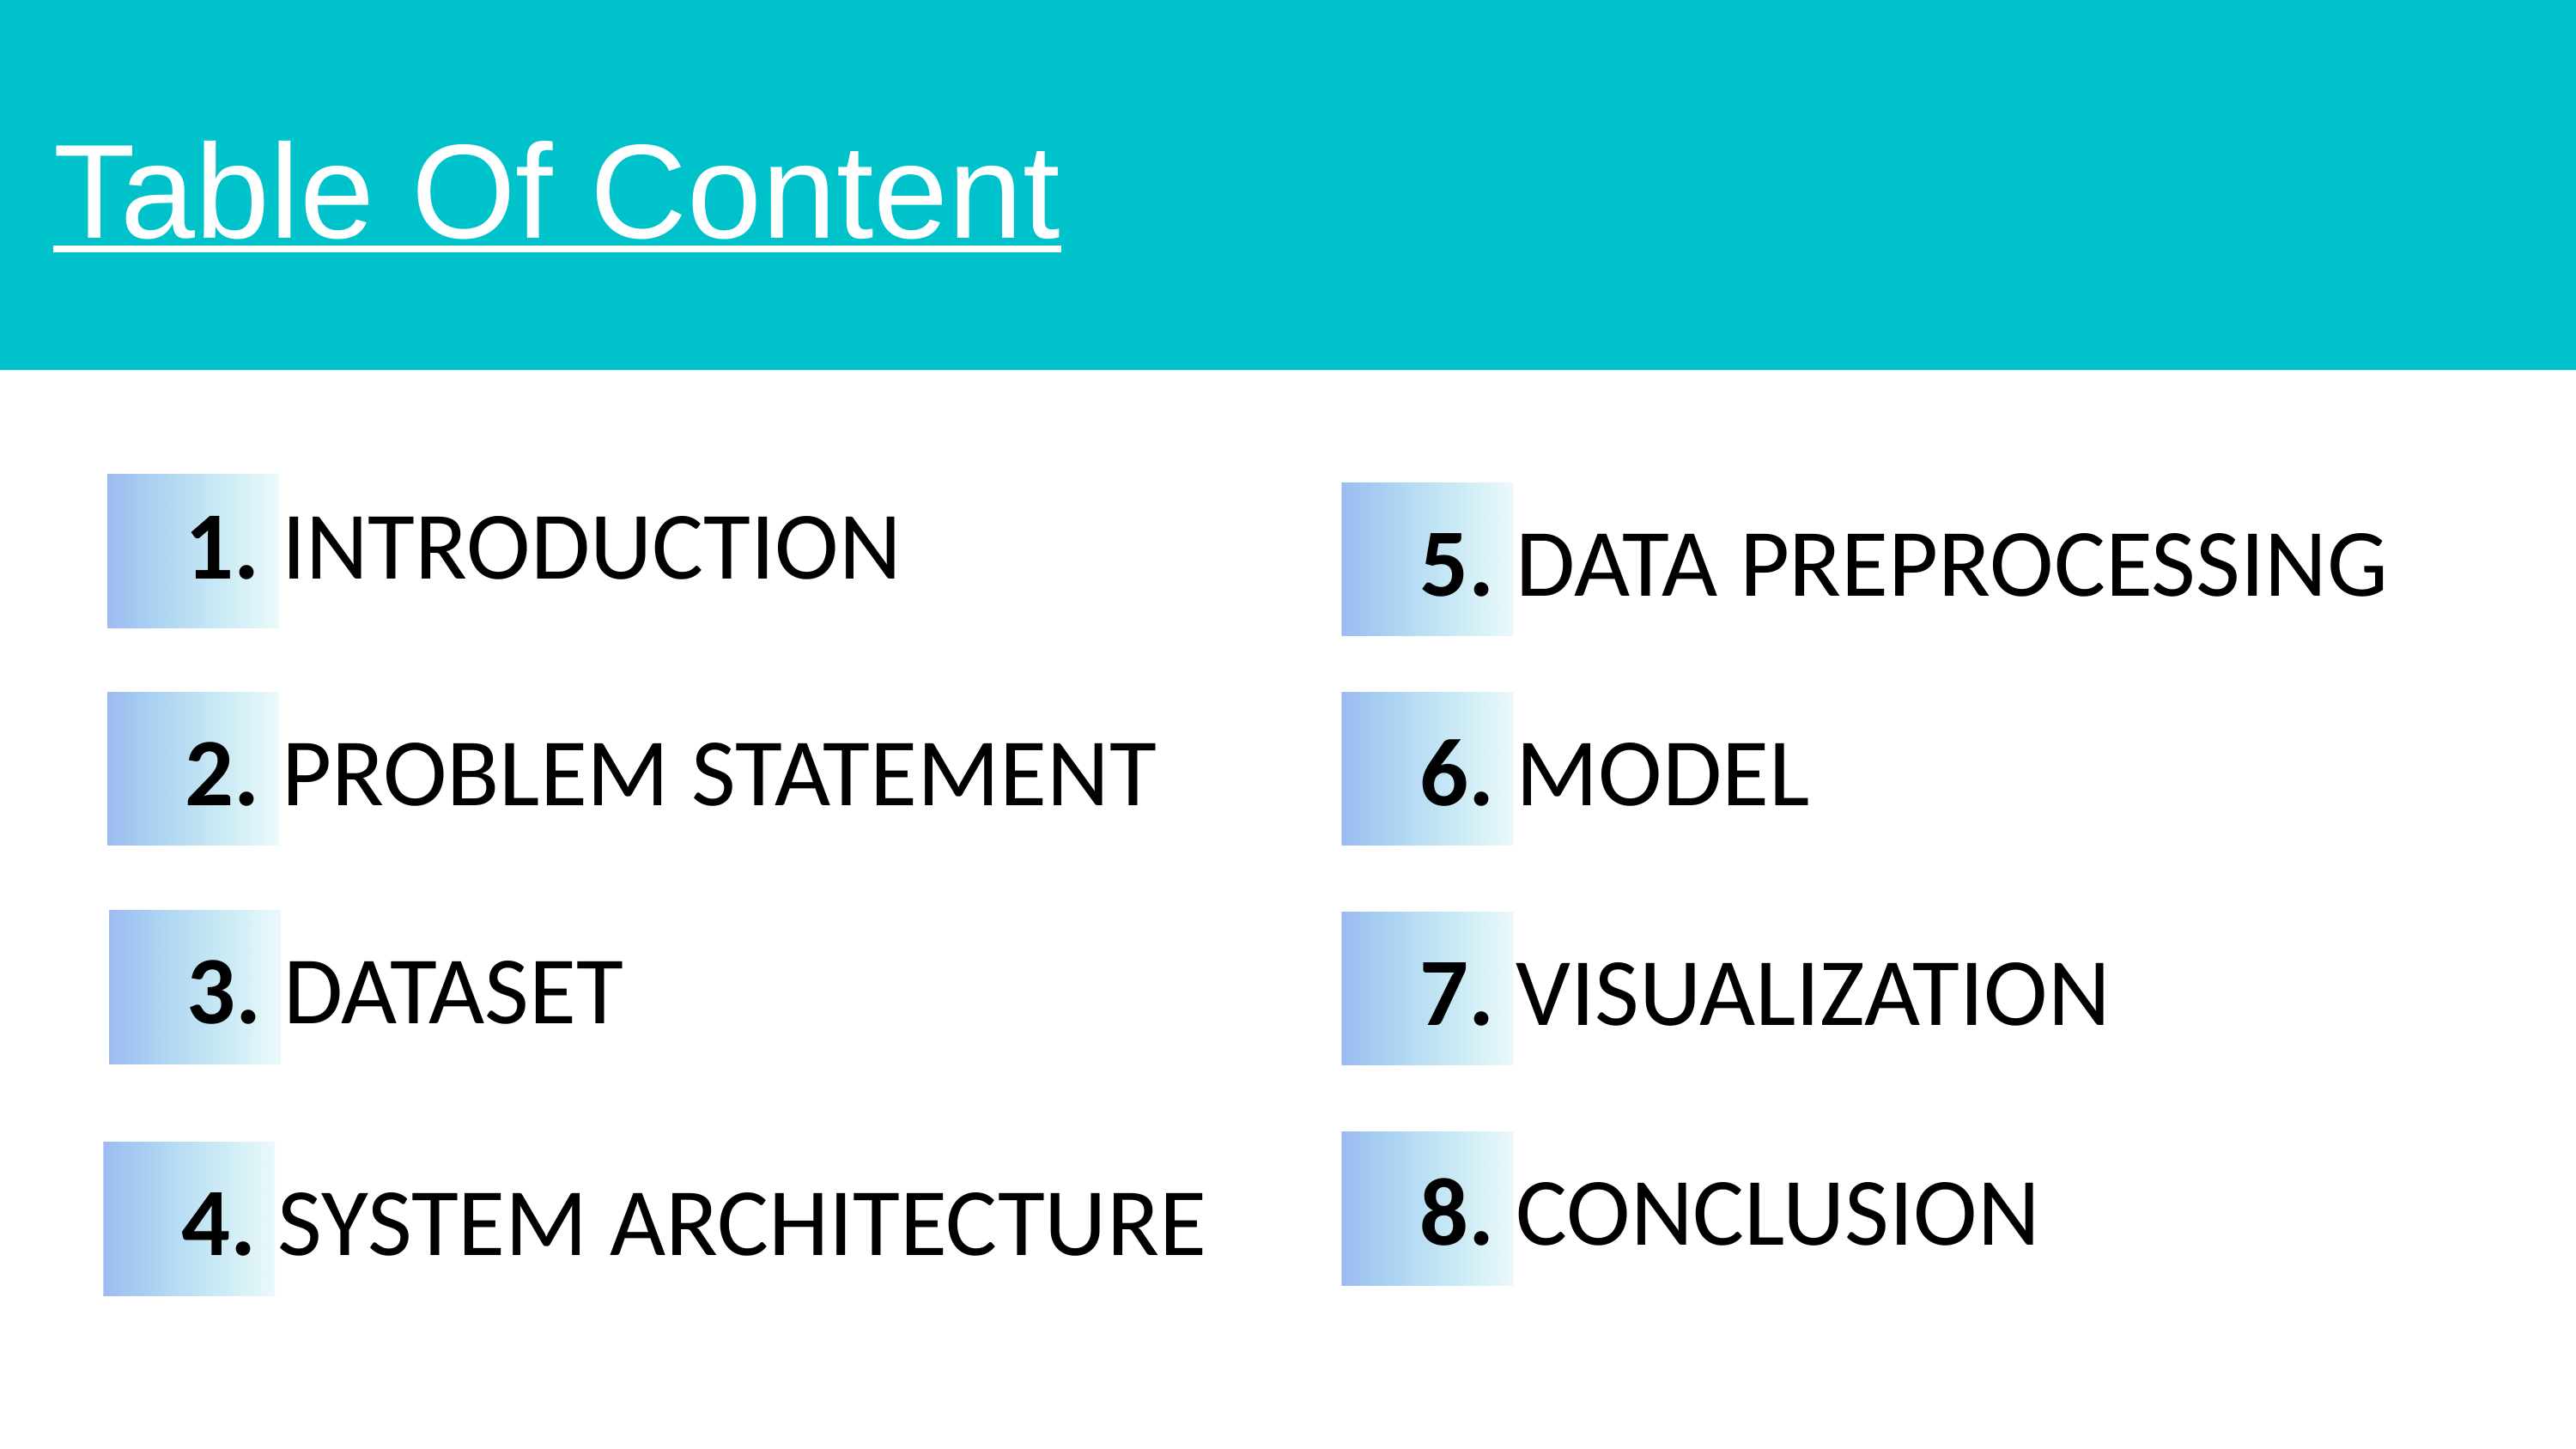

Table Of Content

1. INTRODUCTION

5. DATA PREPROCESSING

2. PROBLEM STATEMENT

6. MODEL

3. DATASET

7. VISUALIZATION

8. CONCLUSION

4. SYSTEM ARCHITECTURE